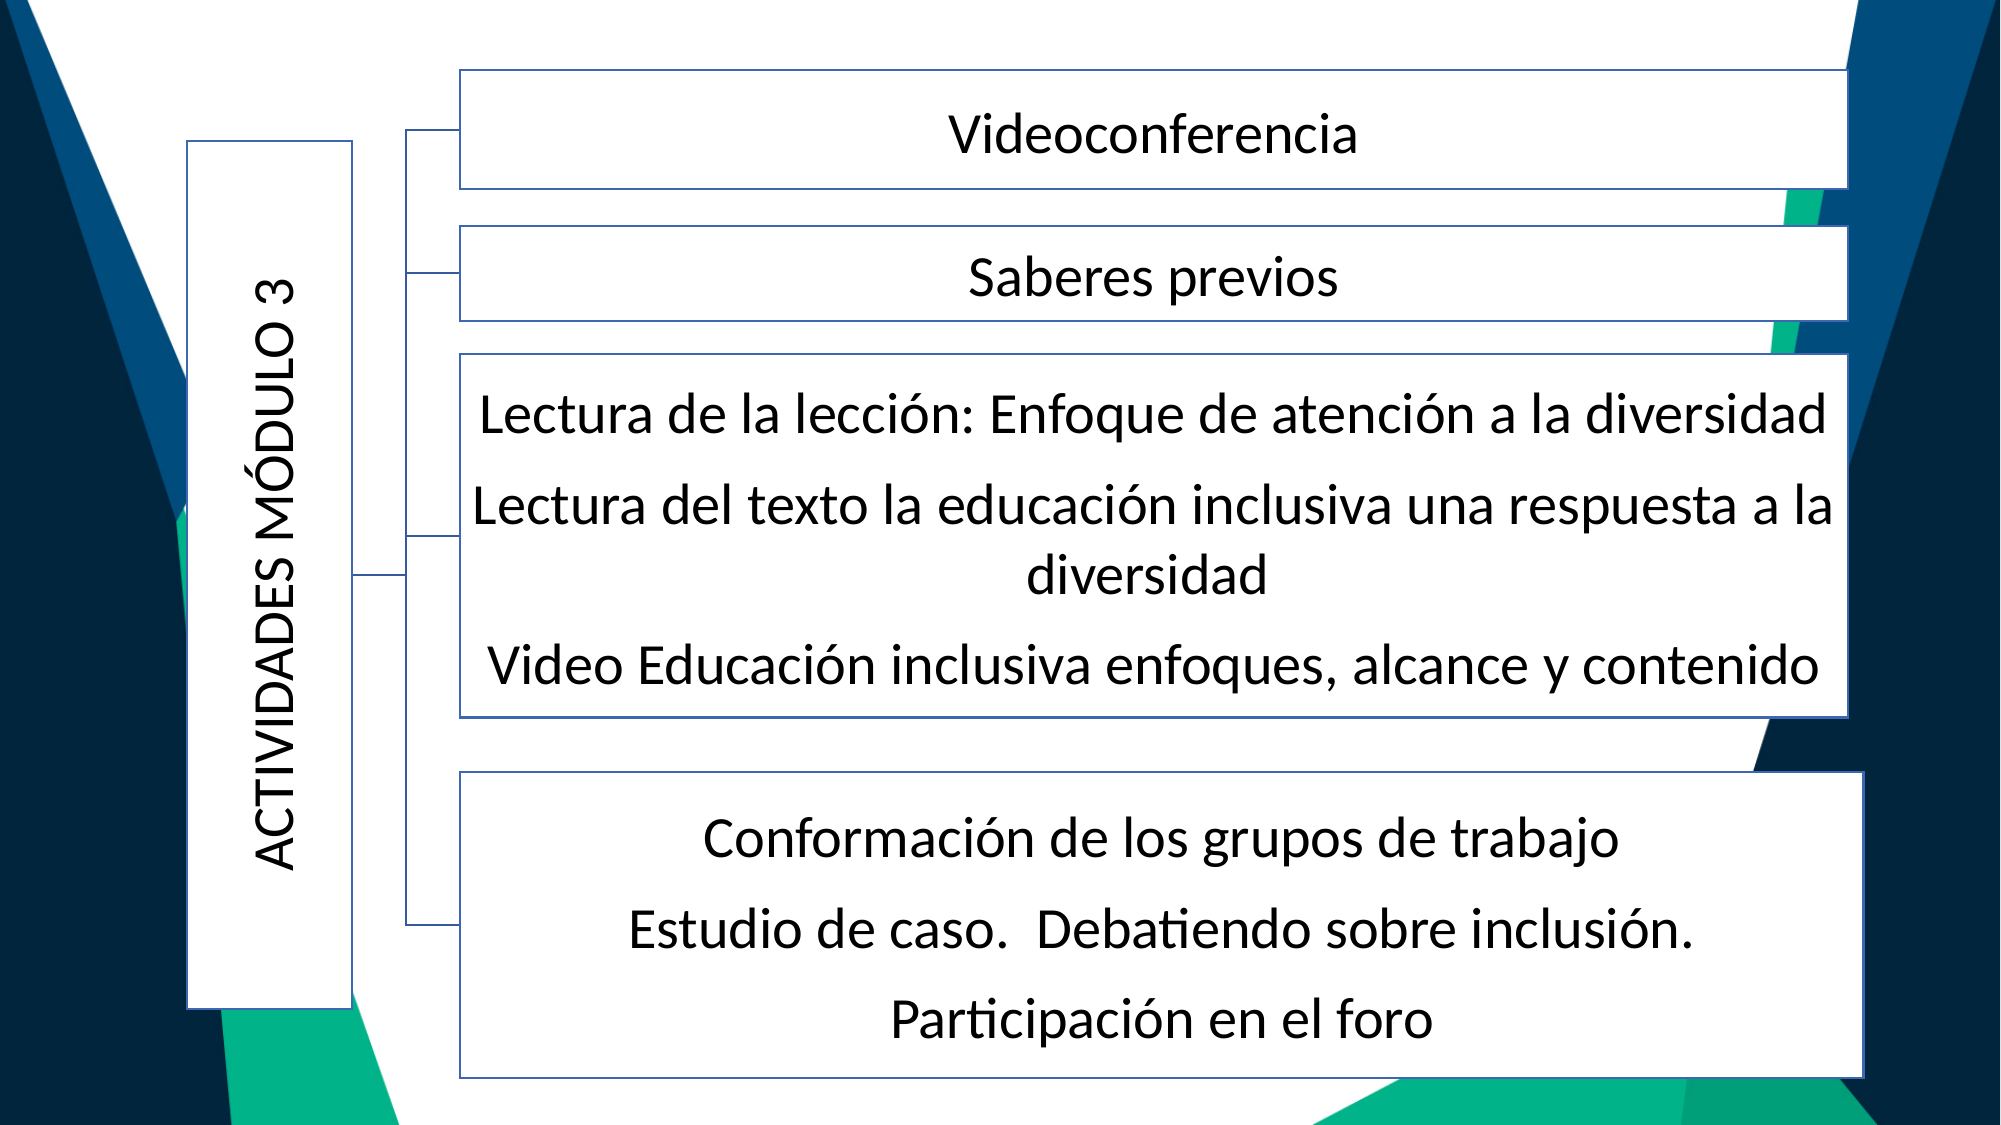

ACTIVIDADES MÓDULO 3
Videoconferencia

Saberes previos

Lectura de la lección: Enfoque de atención a la diversidad
Lectura del texto la educación inclusiva una respuesta a la diversidad
Video Educación inclusiva enfoques, alcance y contenido

Conformación de los grupos de trabajo
Estudio de caso.  Debatiendo sobre inclusión.
Participación en el foro